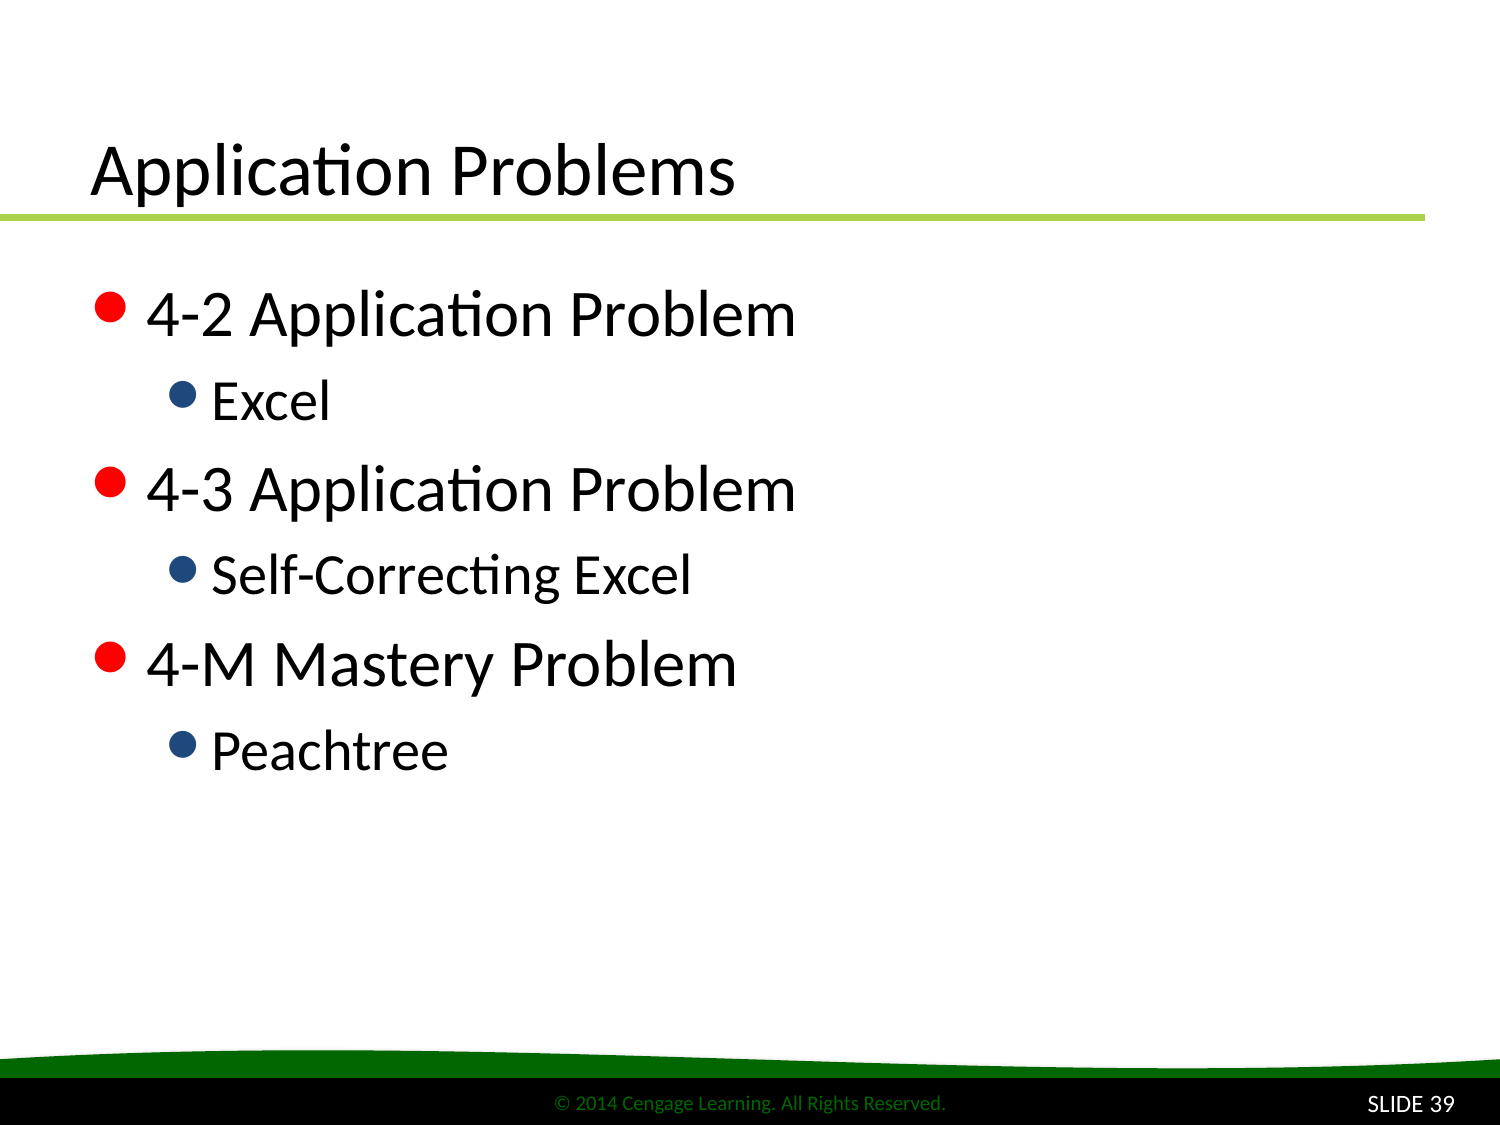

# Application Problems
4-2 Application Problem
Excel
4-3 Application Problem
Self-Correcting Excel
4-M Mastery Problem
Peachtree

SLIDE 39